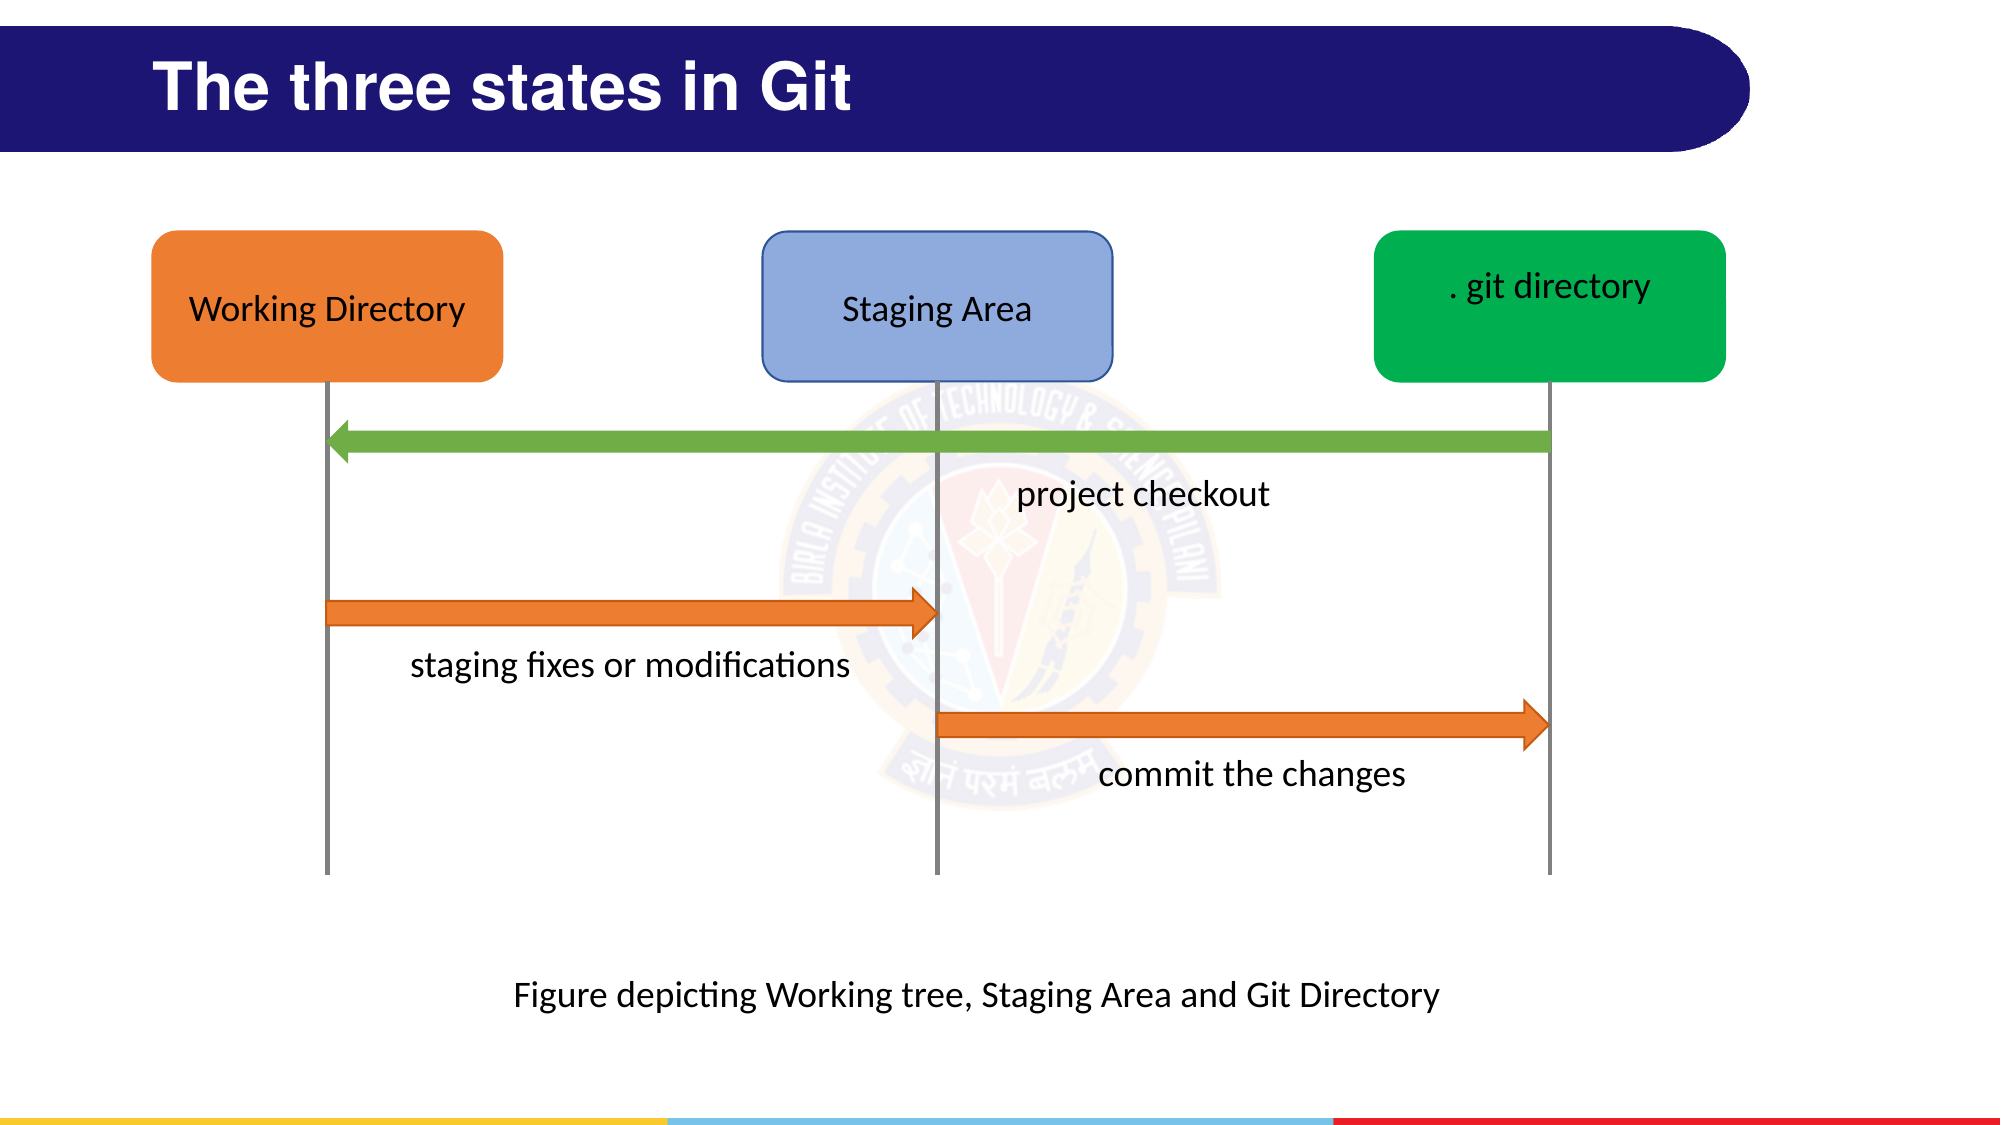

# The three states in Git
Working Directory
Staging Area
. git directory

project checkout

staging fixes or modifications

commit the changes
Figure depicting Working tree, Staging Area and Git Directory